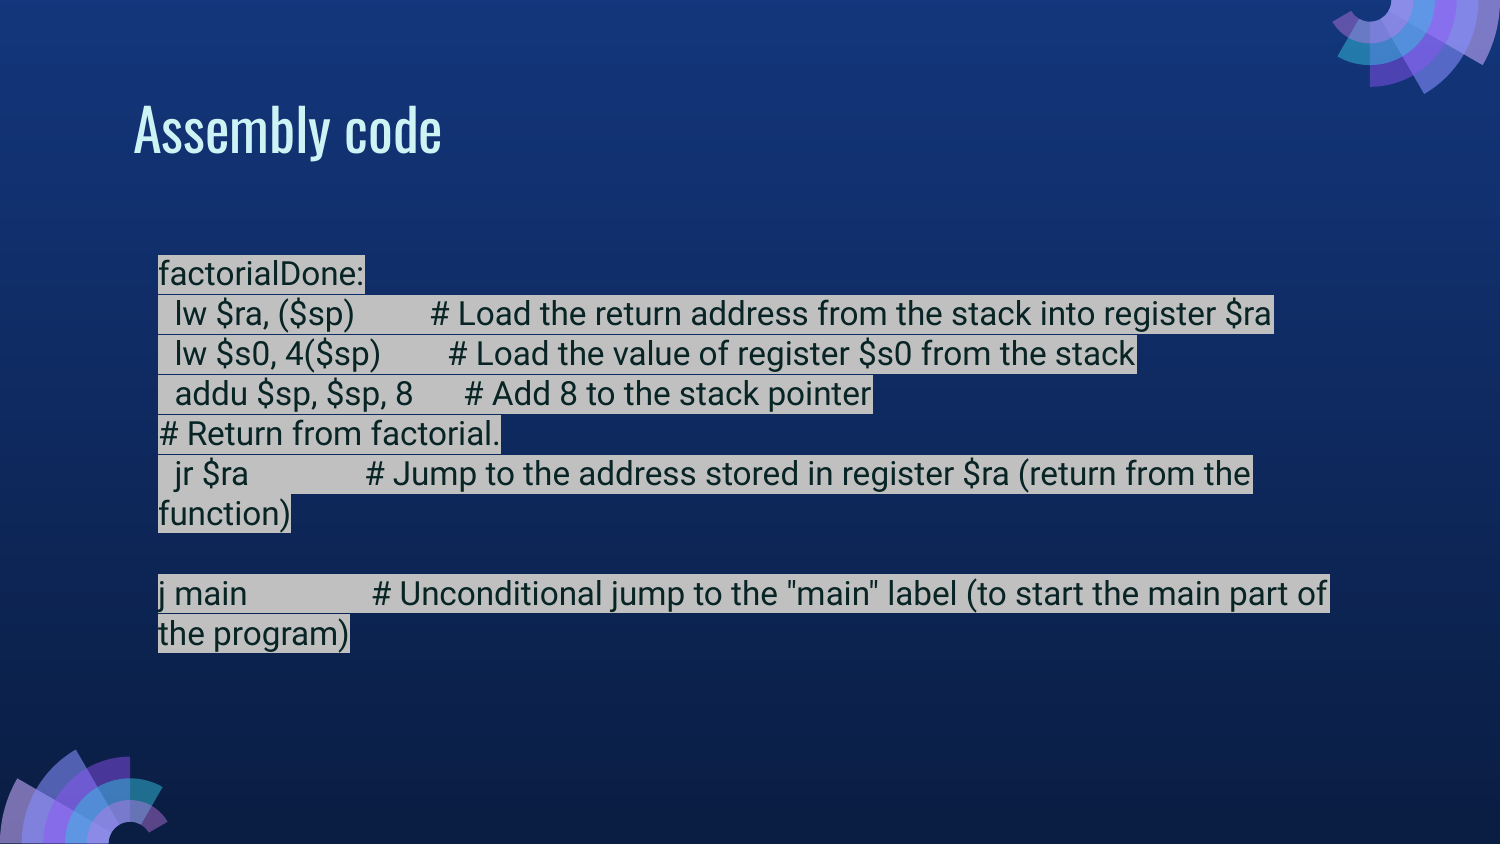

# Assembly code
factorialDone:
  lw $ra, ($sp)         # Load the return address from the stack into register $ra
  lw $s0, 4($sp)        # Load the value of register $s0 from the stack
  addu $sp, $sp, 8      # Add 8 to the stack pointer
# Return from factorial.
  jr $ra              # Jump to the address stored in register $ra (return from the function)

j main               # Unconditional jump to the "main" label (to start the main part of the program)